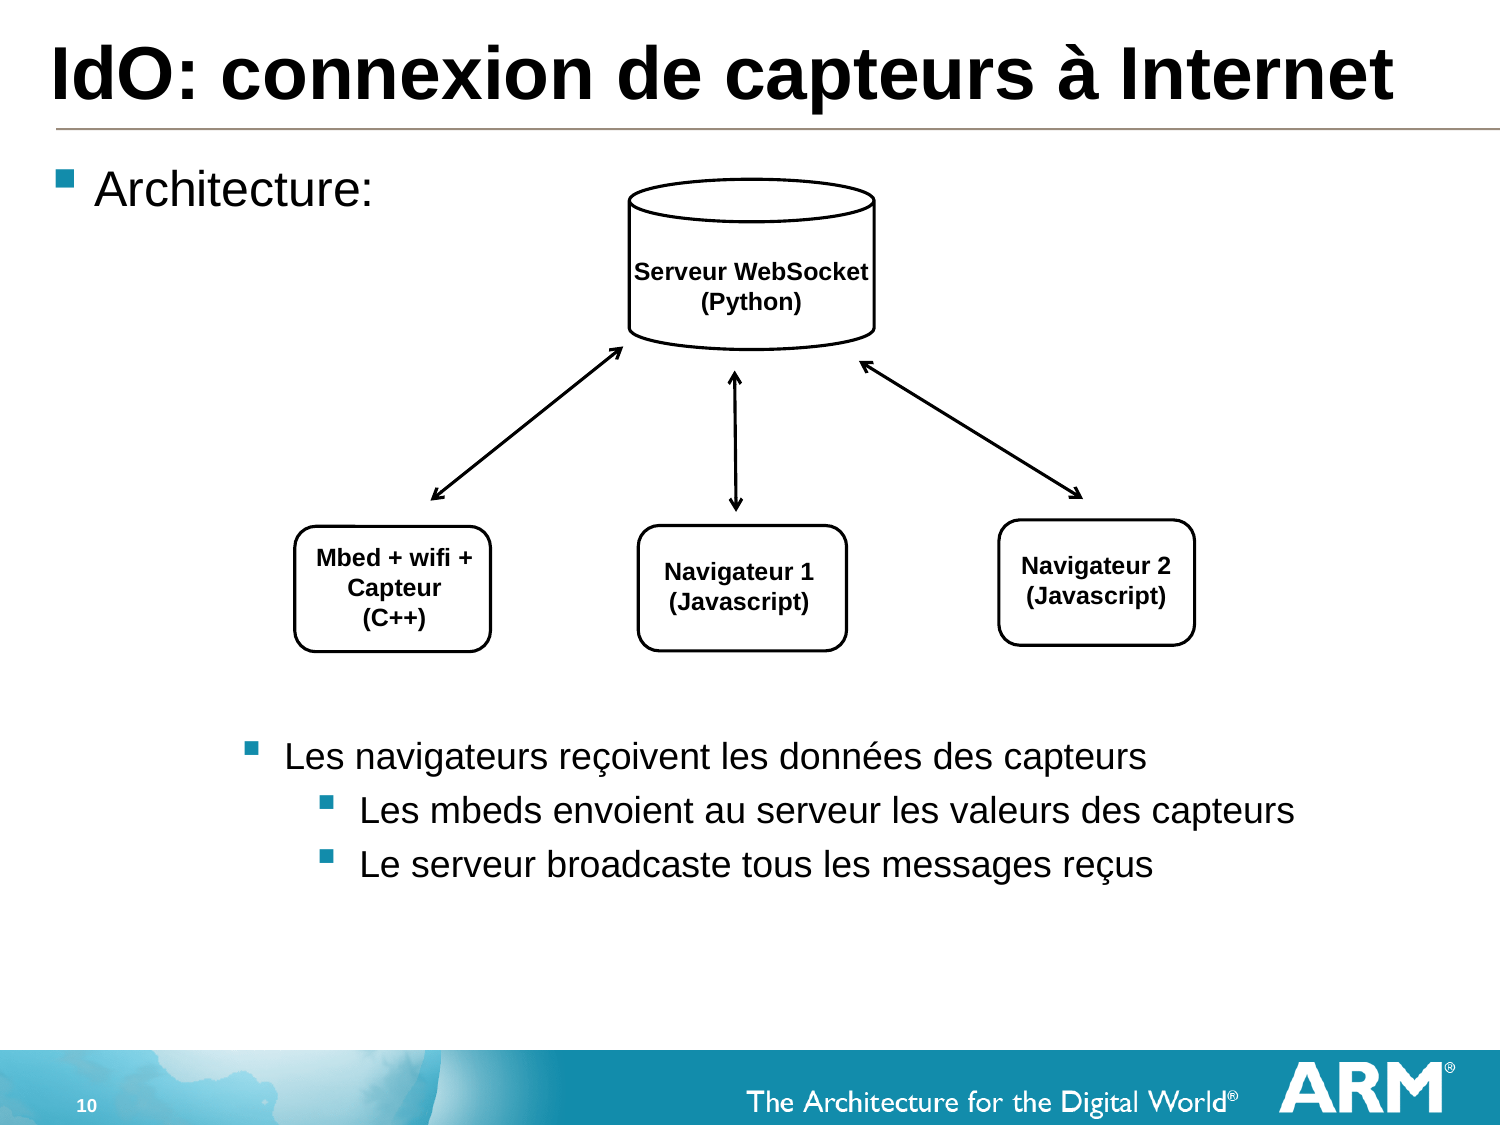

# IdO: connexion de capteurs à Internet
Architecture:

Serveur WebSocket
(Python)

Mbed + wifi +
Capteur
(C++)
Navigateur 2
(Javascript)
Navigateur 1
(Javascript)
Les navigateurs reçoivent les données des capteurs
Les mbeds envoient au serveur les valeurs des capteurs
Le serveur broadcaste tous les messages reçus